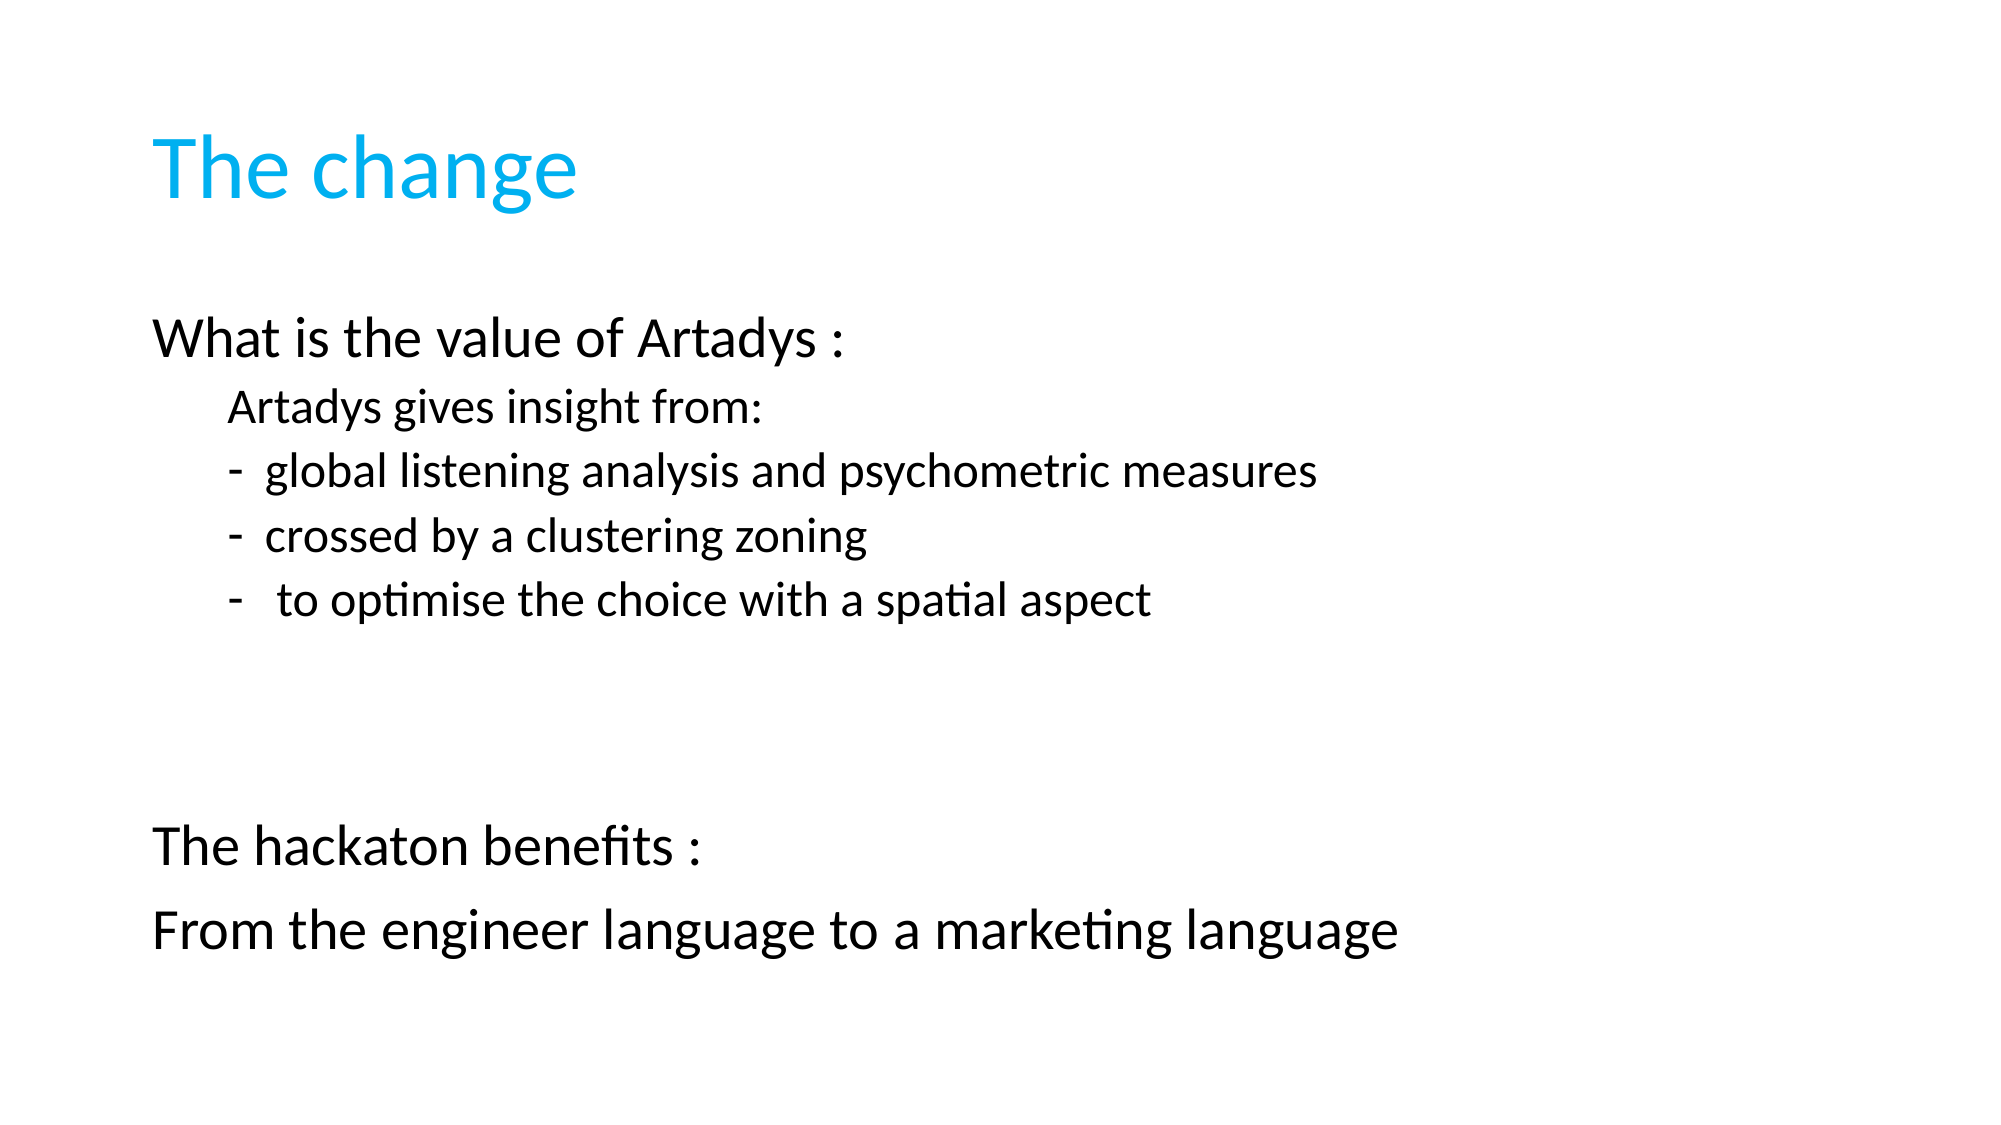

# The change
What is the value of Artadys :
Artadys gives insight from:
global listening analysis and psychometric measures
crossed by a clustering zoning
 to optimise the choice with a spatial aspect

The hackaton benefits :
From the engineer language to a marketing language